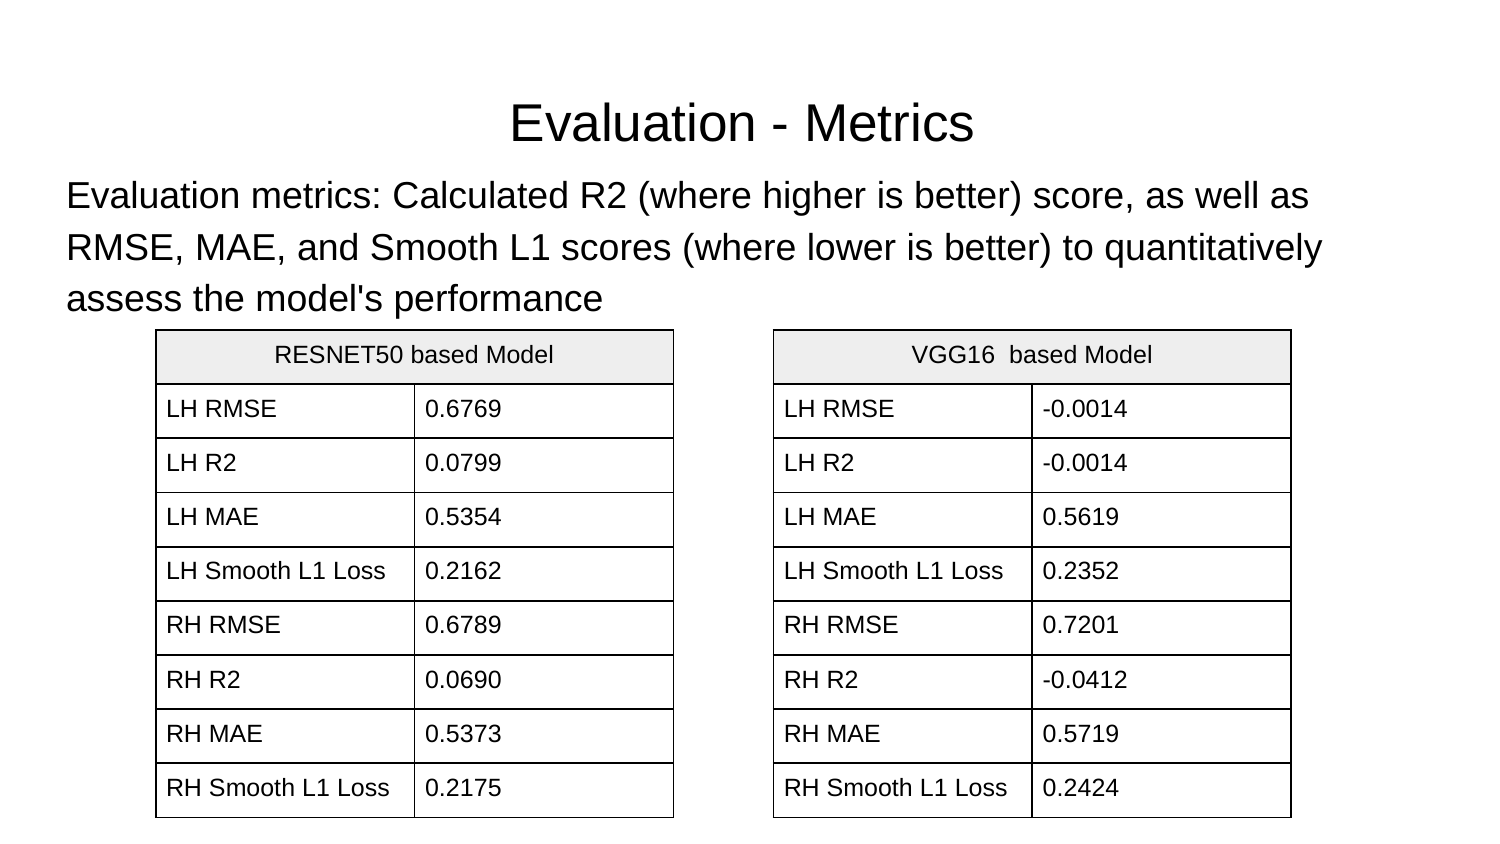

# Evaluation - Metrics
Evaluation metrics: Calculated R2 (where higher is better) score, as well as RMSE, MAE, and Smooth L1 scores (where lower is better) to quantitatively assess the model's performance

| RESNET50 based Model |  |
| --- | --- |
| LH RMSE | 0.6769 |
| LH R2 | 0.0799 |
| LH MAE | 0.5354 |
| LH Smooth L1 Loss | 0.2162 |
| RH RMSE | 0.6789 |
| RH R2 | 0.0690 |
| RH MAE | 0.5373 |
| RH Smooth L1 Loss | 0.2175 |
| VGG16 based Model |  |
| --- | --- |
| LH RMSE | -0.0014 |
| LH R2 | -0.0014 |
| LH MAE | 0.5619 |
| LH Smooth L1 Loss | 0.2352 |
| RH RMSE | 0.7201 |
| RH R2 | -0.0412 |
| RH MAE | 0.5719 |
| RH Smooth L1 Loss | 0.2424 |